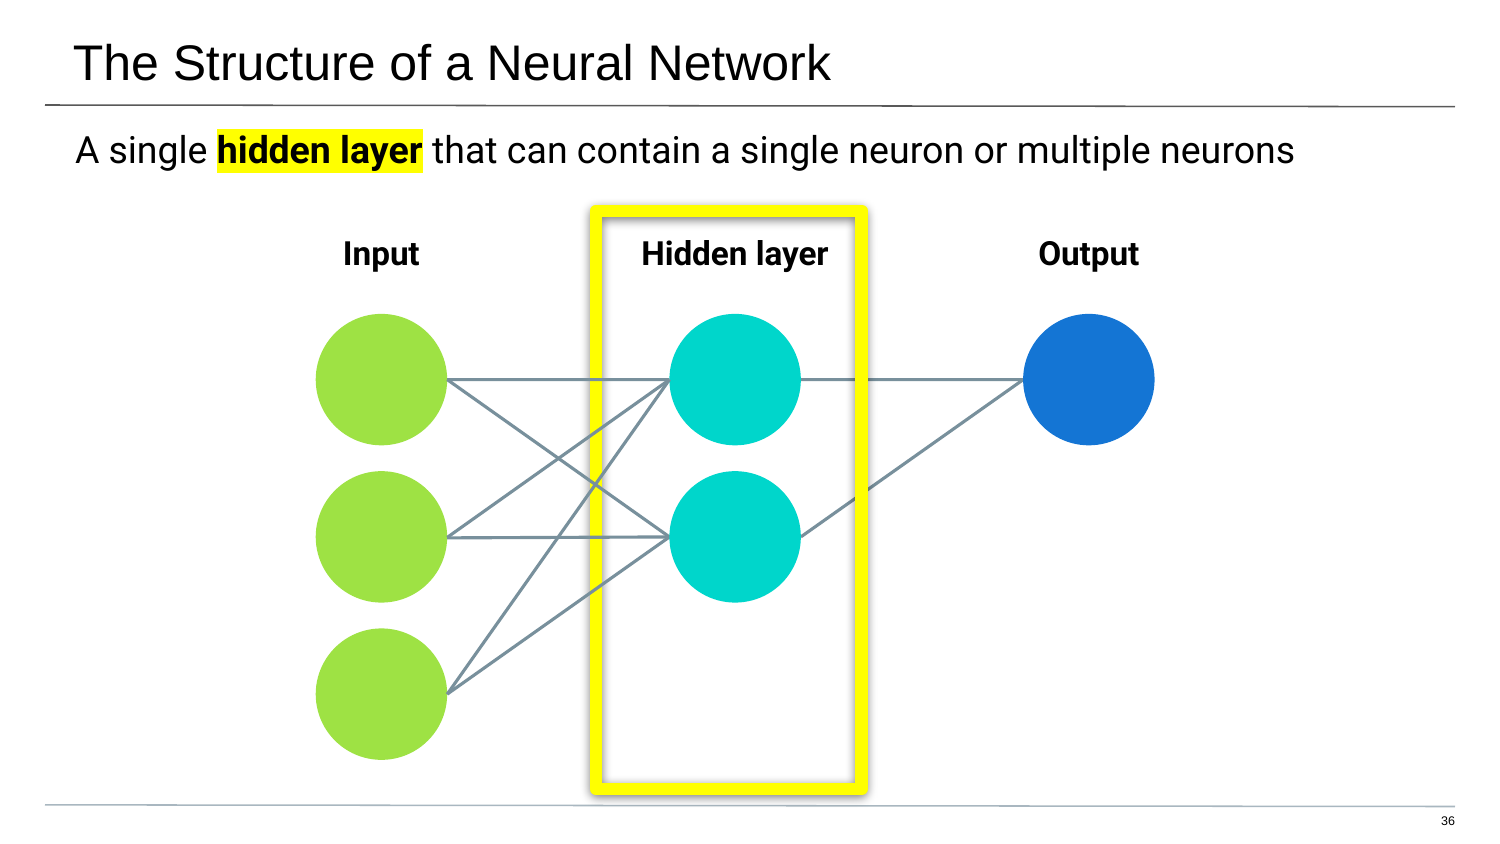

The Structure of a Neural Network
A single hidden layer that can contain a single neuron or multiple neurons

Input
Hidden layer
Output